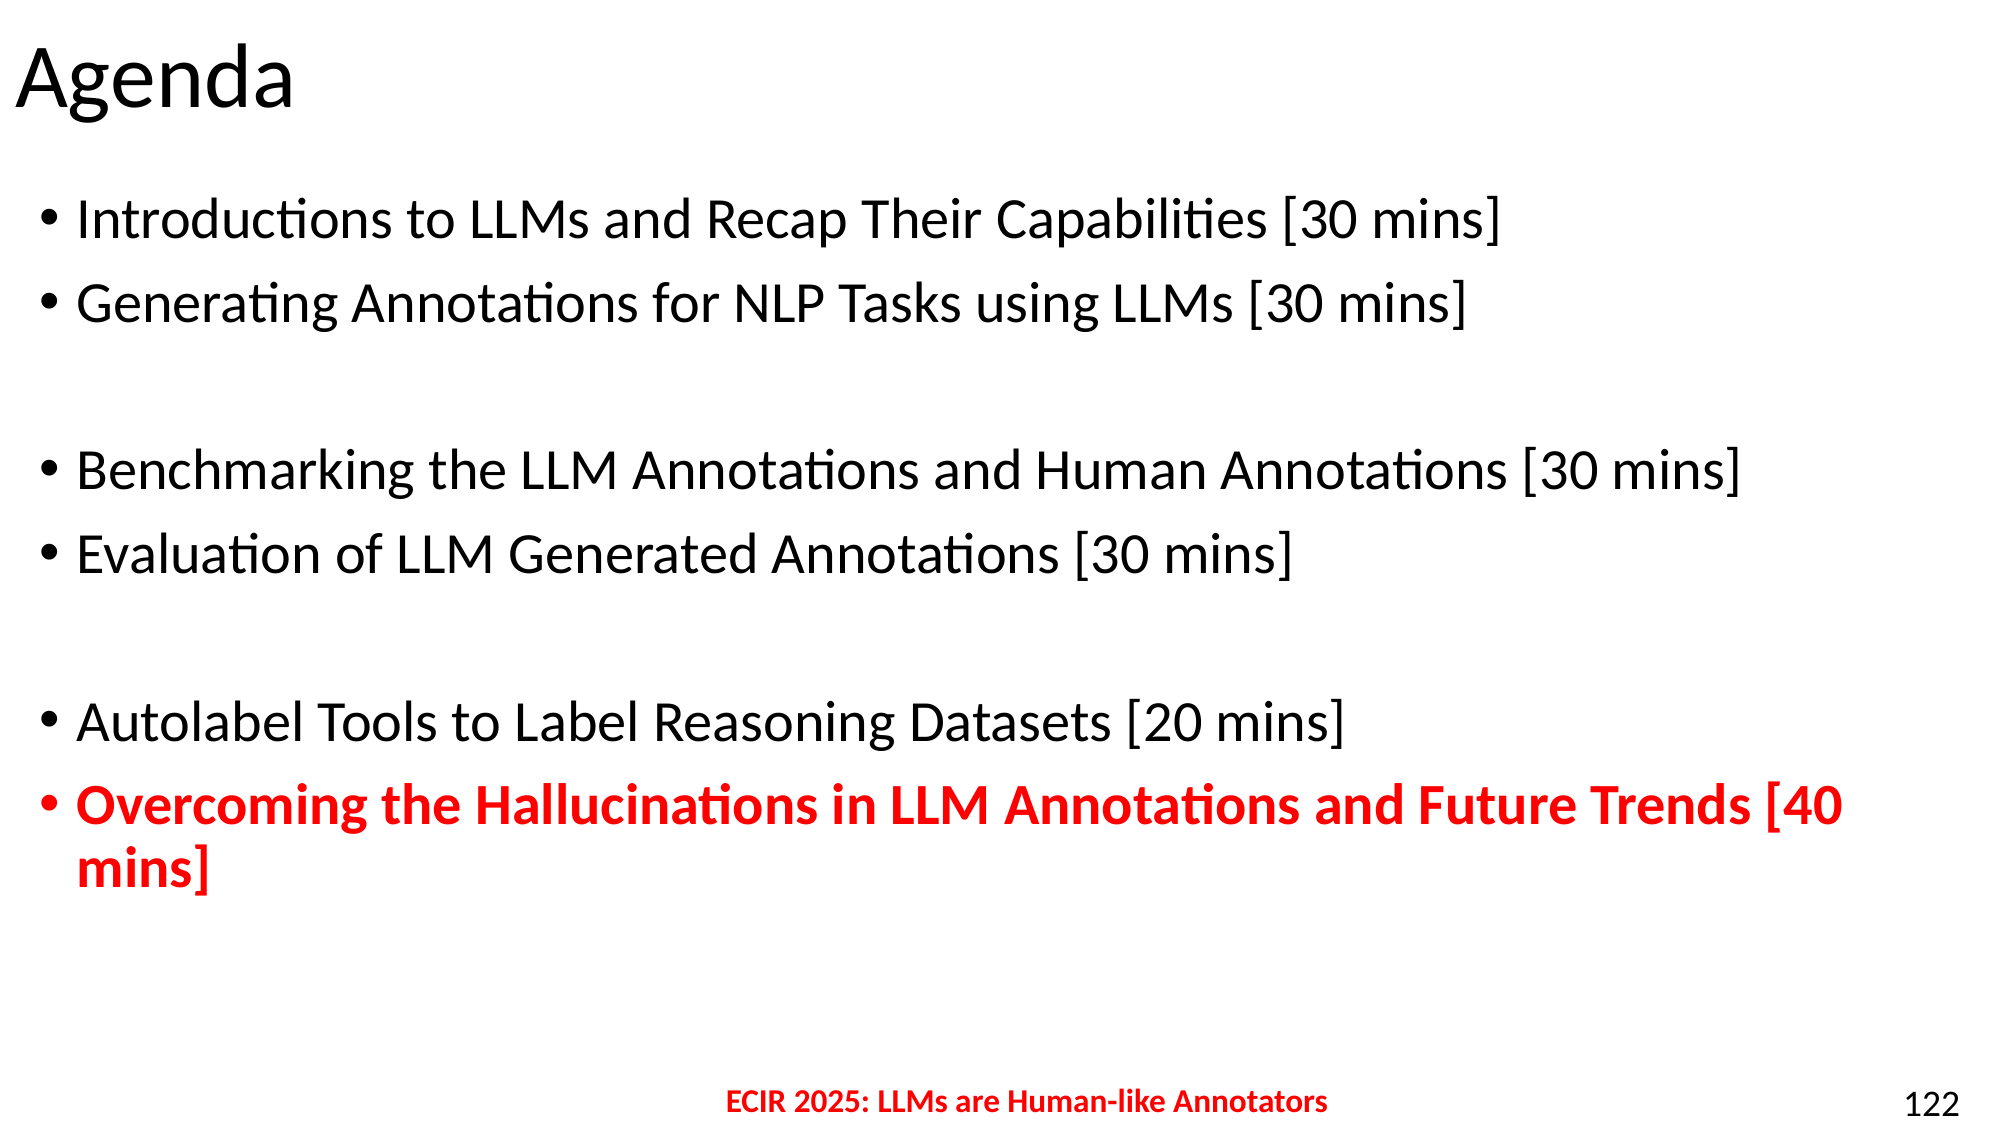

# Agenda
Introductions to LLMs and Recap Their Capabilities [30 mins]
Generating Annotations for NLP Tasks using LLMs [30 mins]

Benchmarking the LLM Annotations and Human Annotations [30 mins]
Evaluation of LLM Generated Annotations [30 mins]

Autolabel Tools to Label Reasoning Datasets [20 mins]
Overcoming the Hallucinations in LLM Annotations and Future Trends [40 mins]

ECIR 2025: LLMs are Human-like Annotators
122